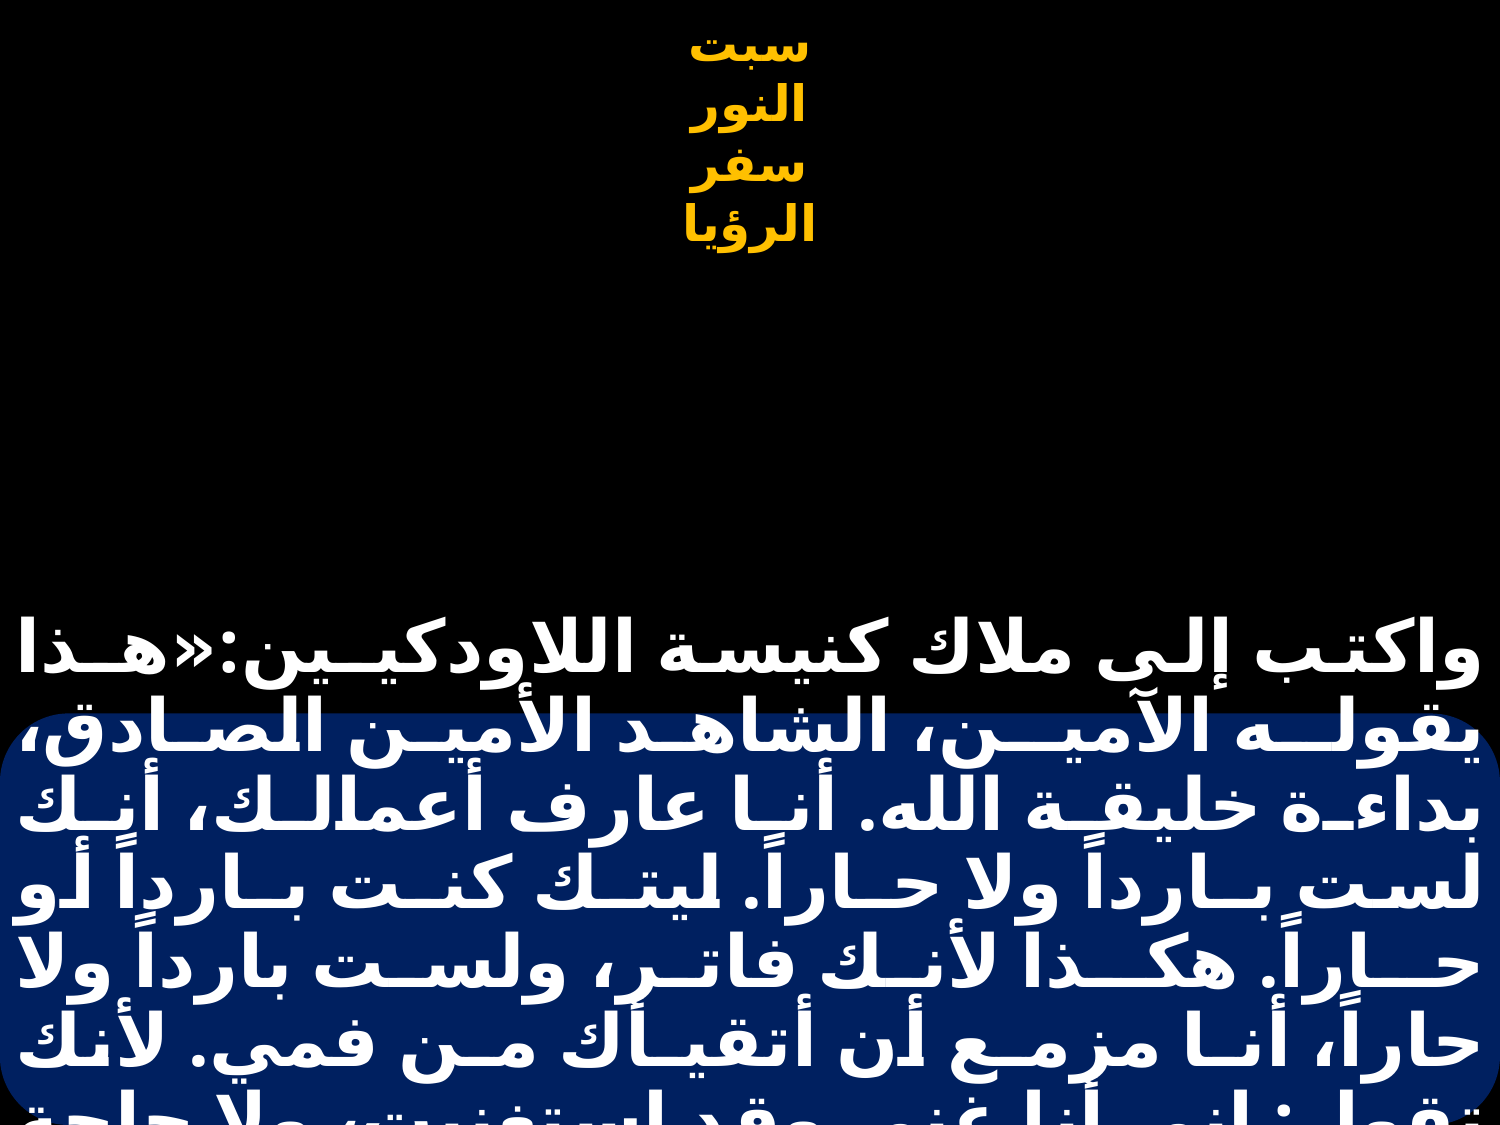

# واكتب إلى ملاك كنيسة اللاودكيـين:«هـذا يقولـه الآميـن، الشاهد الأمين الصادق، بداءة خليقة الله. أنا عارف أعمالك، أنك لست بـارداً ولا حـاراً. ليتـك كنـت بـارداً أو حـاراً. هكـذا لأنك فاتر، ولست بارداً ولا حاراً، أنـا مزمـع أن أتقيـأك مـن فمي. لأنك تقول: إني أنا غني وقد استغنيت، ولا حاجة لـي إلى شيءٍ،